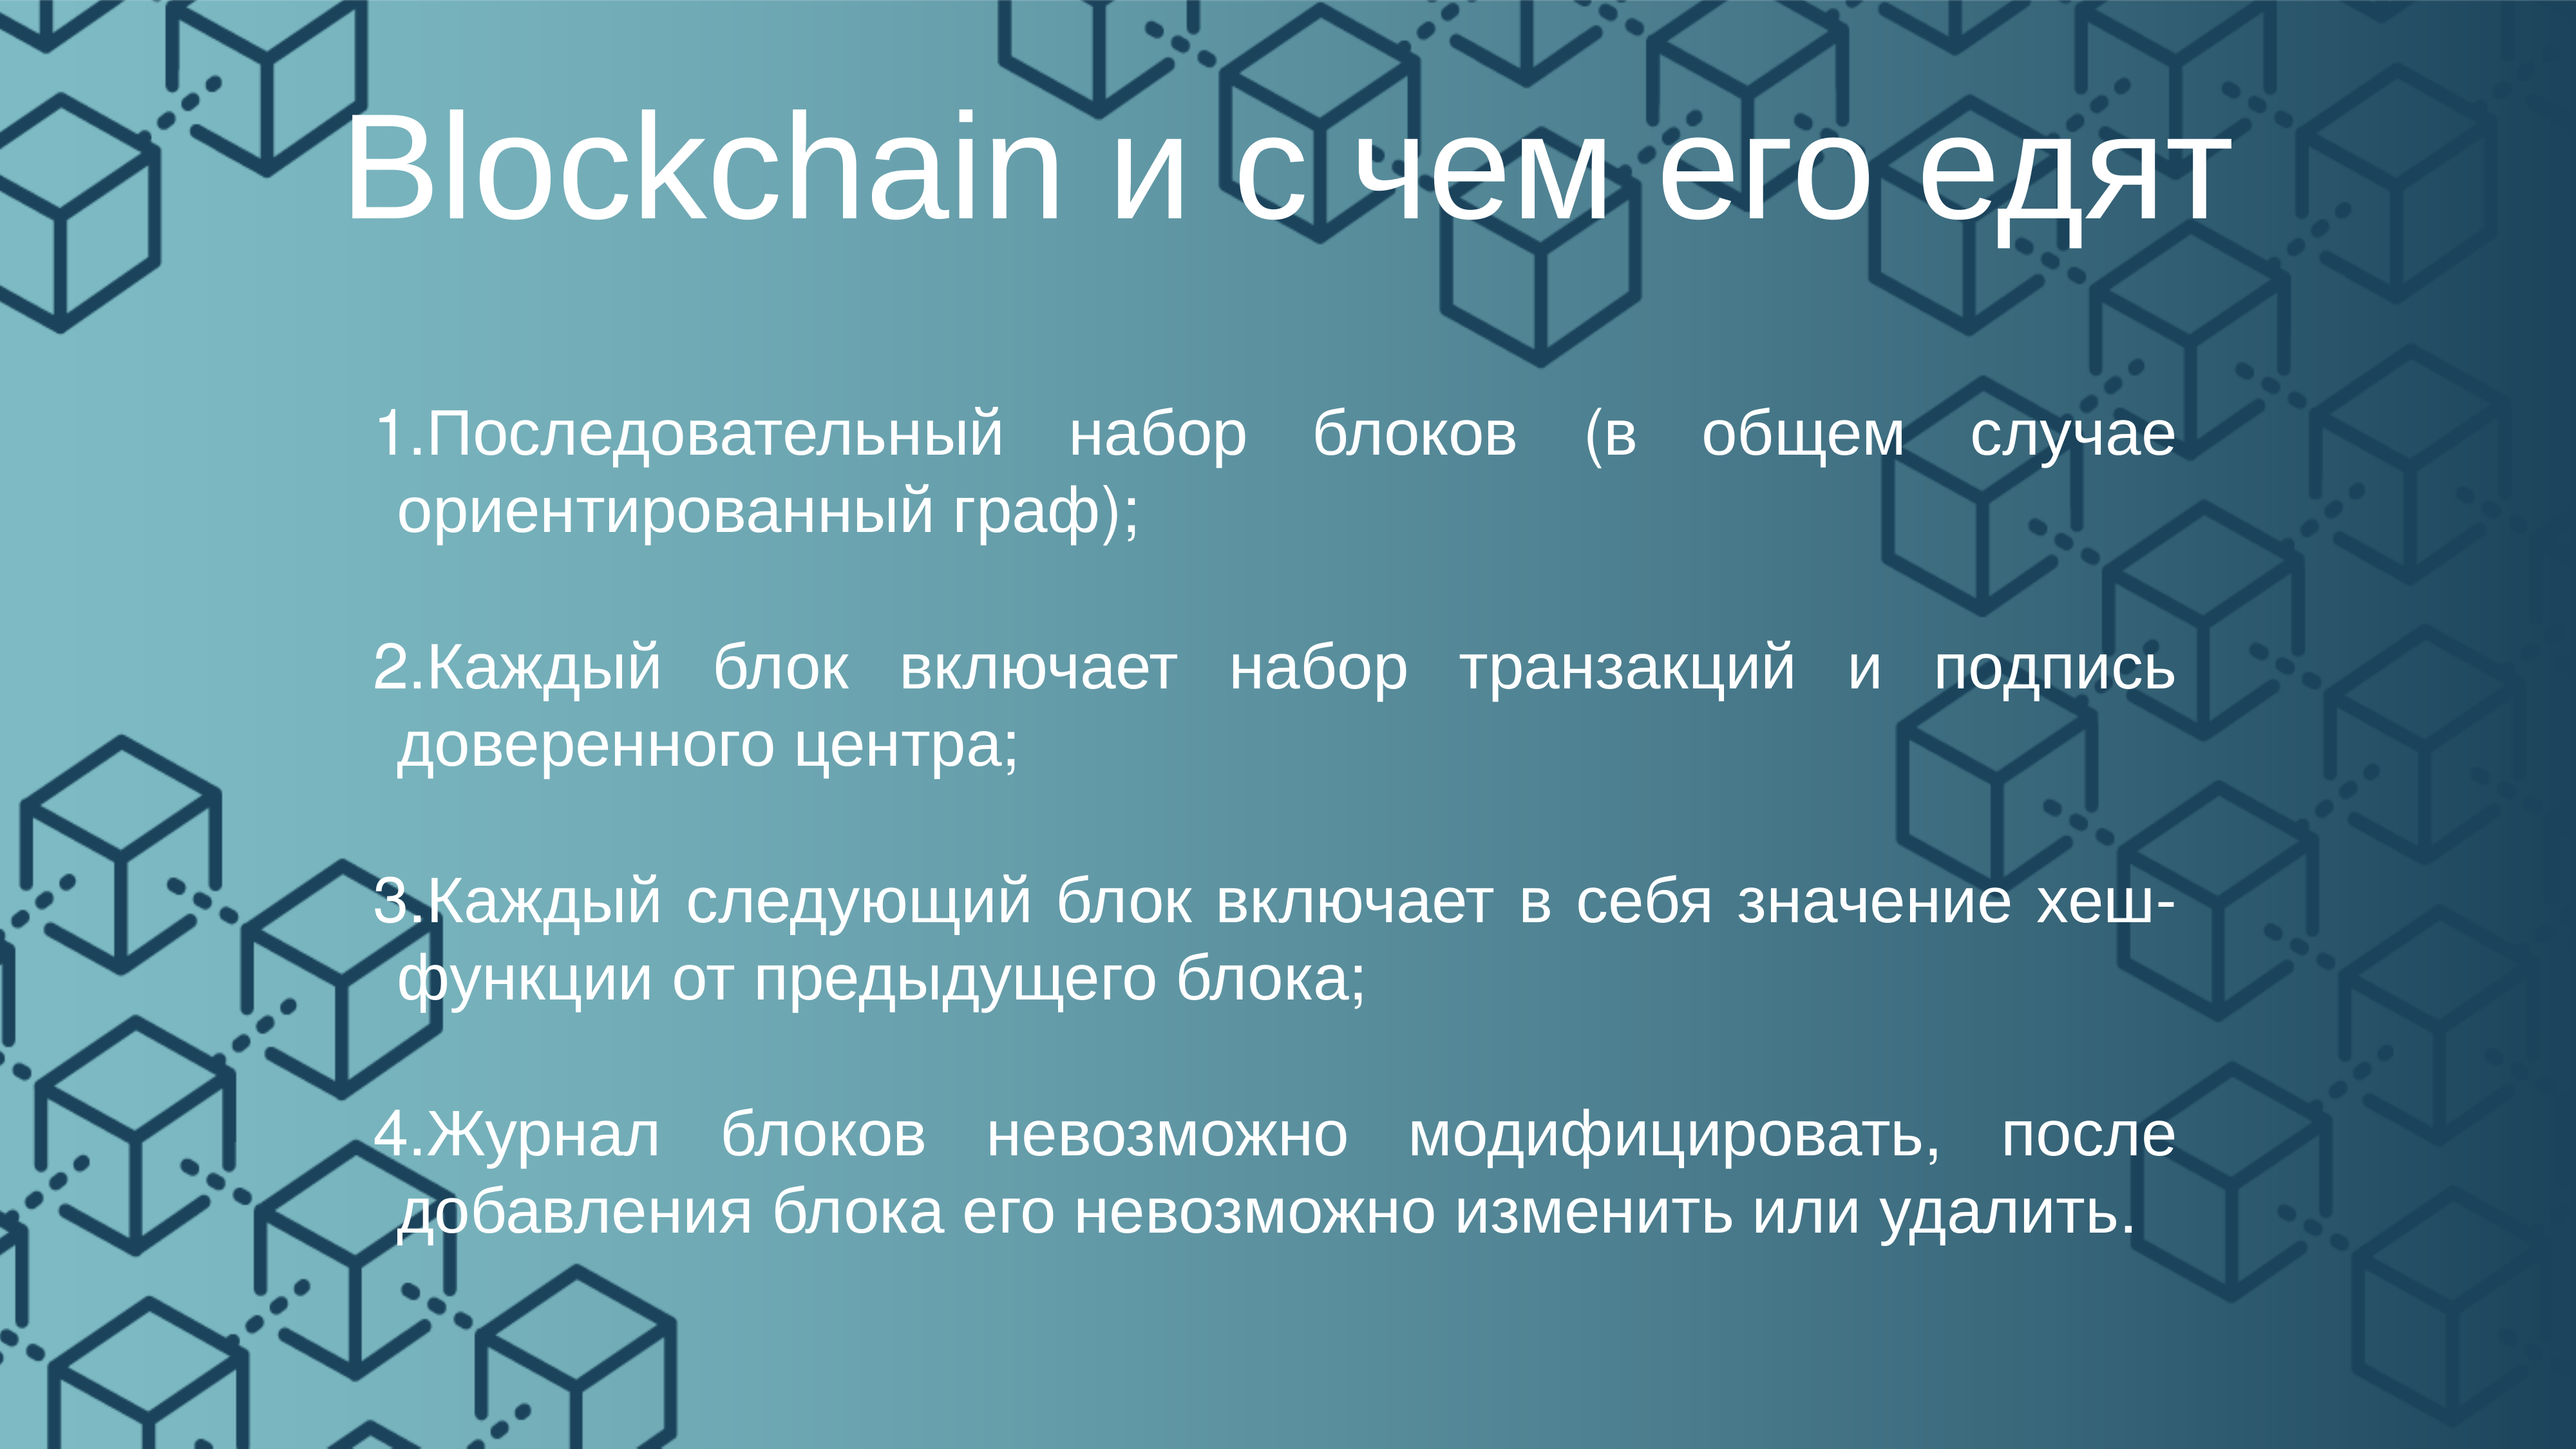

# Blockchain и с чем его едят
Последовательный набор блоков (в общем случае ориентированный граф);
Каждый блок включает набор транзакций и подпись доверенного центра;
Каждый следующий блок включает в себя значение хеш-функции от предыдущего блока;
Журнал блоков невозможно модифицировать, после добавления блока его невозможно изменить или удалить.